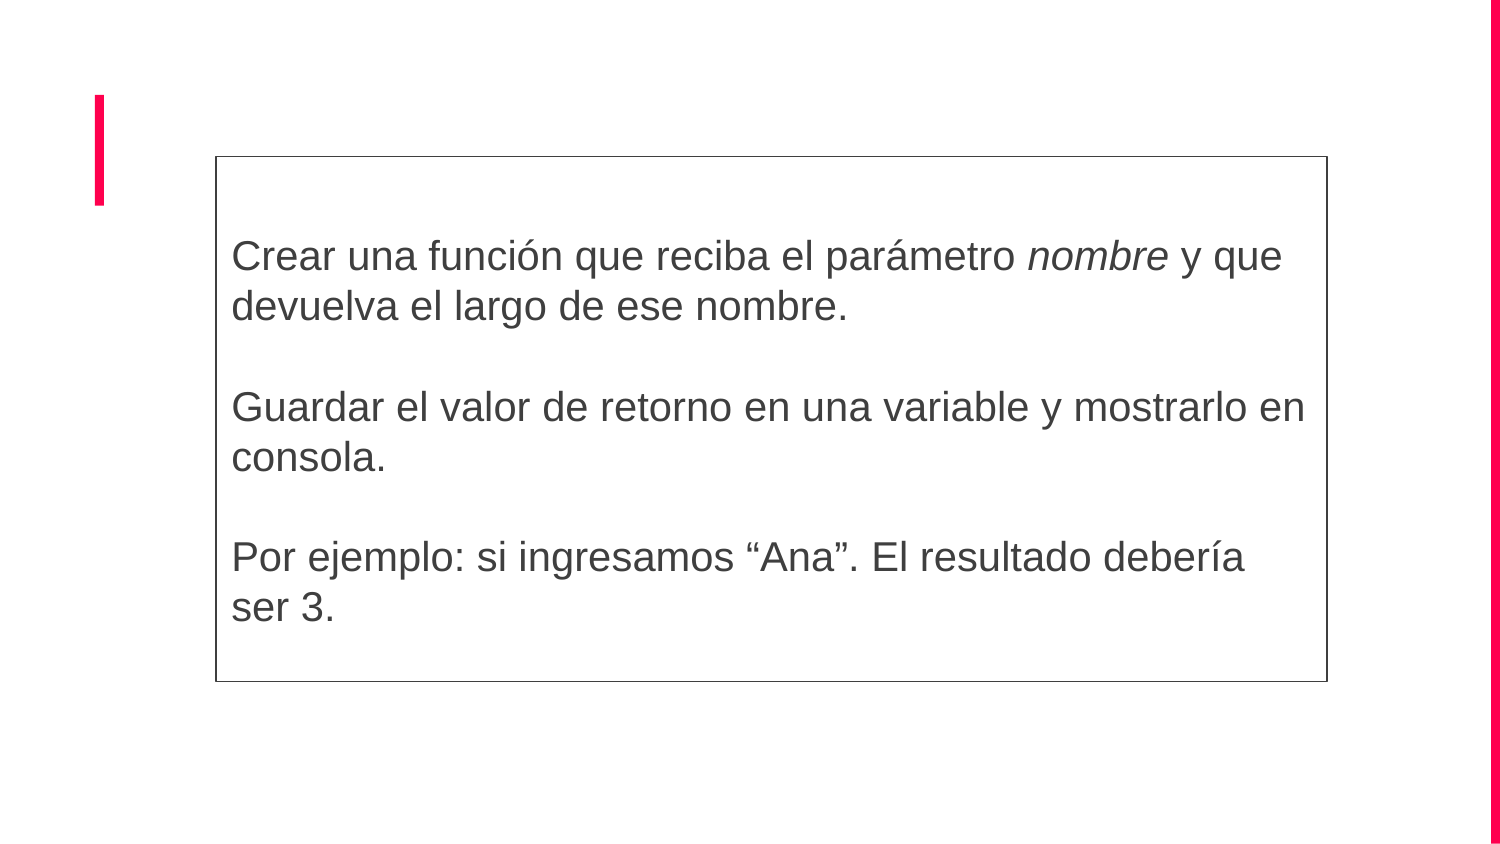

Crear una función que reciba el parámetro nombre y que devuelva el largo de ese nombre.
Guardar el valor de retorno en una variable y mostrarlo en consola.
Por ejemplo: si ingresamos “Ana”. El resultado debería ser 3.